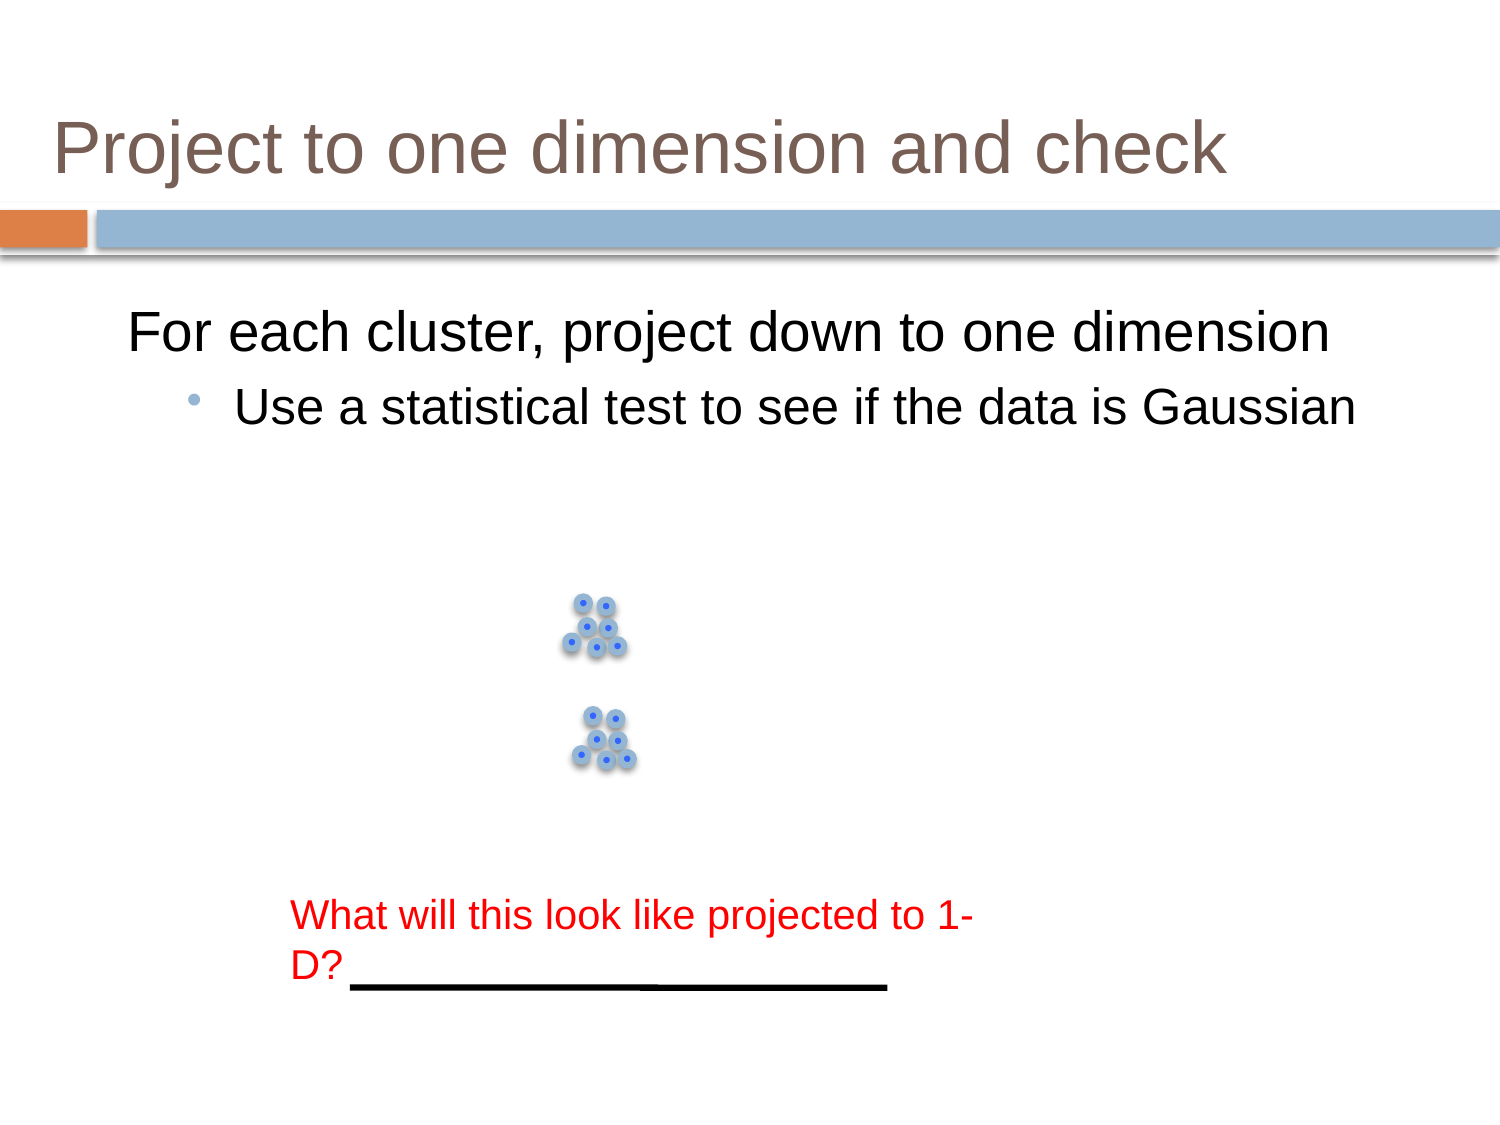

# Project to one dimension and check
For each cluster, project down to one dimension
Use a statistical test to see if the data is Gaussian

What will this look like projected to 1-D?